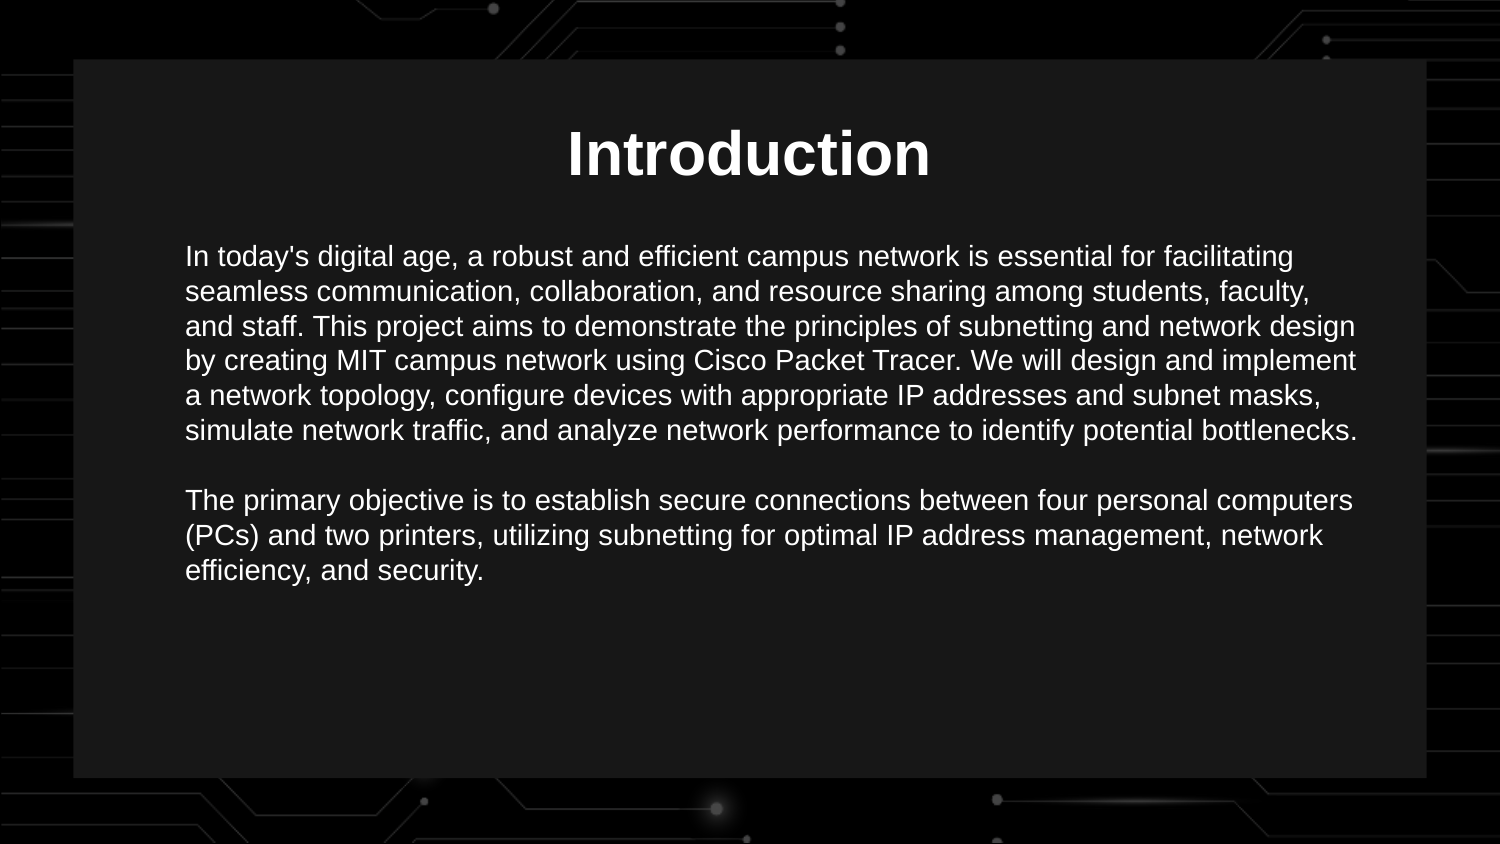

# Introduction

In today's digital age, a robust and efficient campus network is essential for facilitating seamless communication, collaboration, and resource sharing among students, faculty, and staff. This project aims to demonstrate the principles of subnetting and network design by creating MIT campus network using Cisco Packet Tracer. We will design and implement a network topology, configure devices with appropriate IP addresses and subnet masks, simulate network traffic, and analyze network performance to identify potential bottlenecks.

The primary objective is to establish secure connections between four personal computers (PCs) and two printers, utilizing subnetting for optimal IP address management, network efficiency, and security.